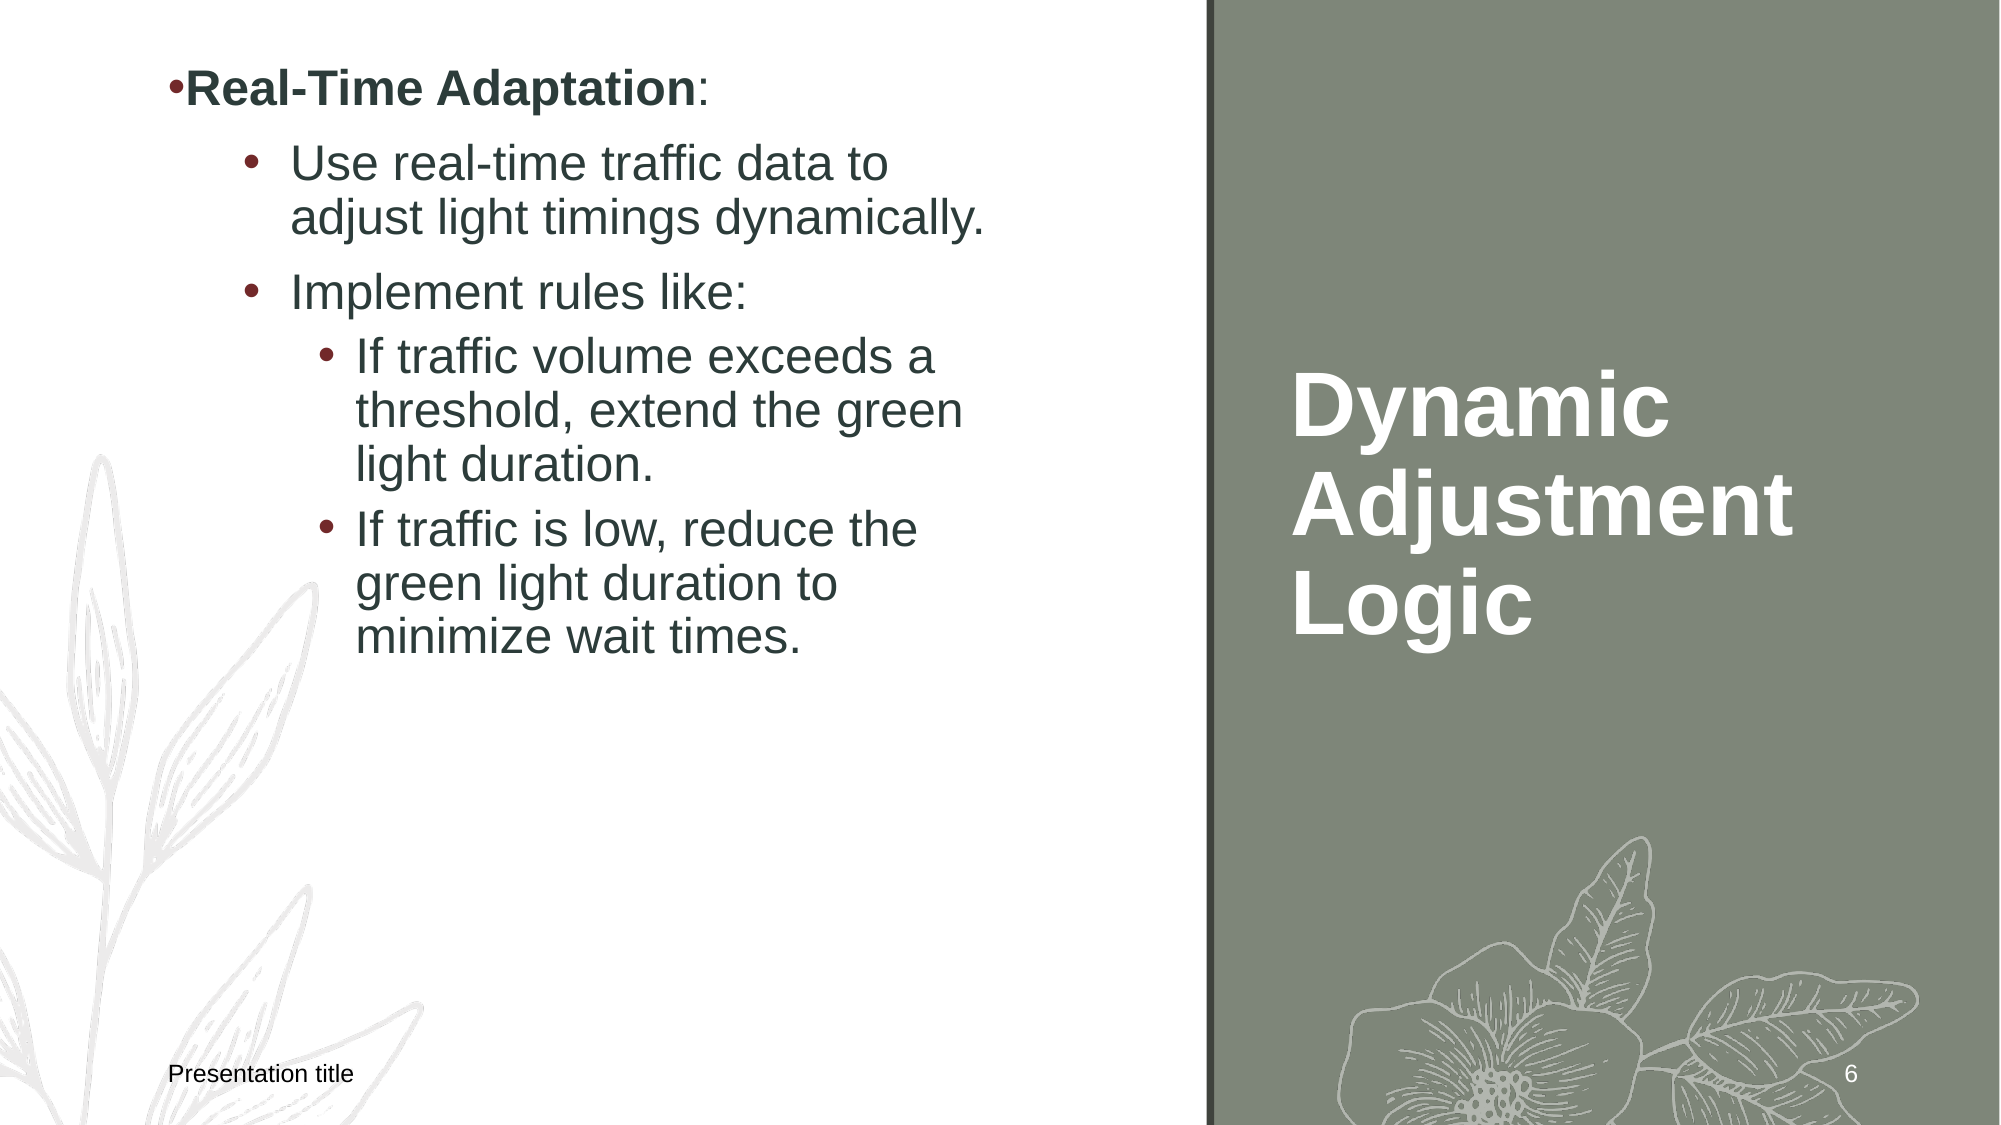

Real-Time Adaptation:
Use real-time traffic data to adjust light timings dynamically.
Implement rules like:
If traffic volume exceeds a threshold, extend the green light duration.
If traffic is low, reduce the green light duration to minimize wait times.

# Dynamic Adjustment Logic
Presentation title
6